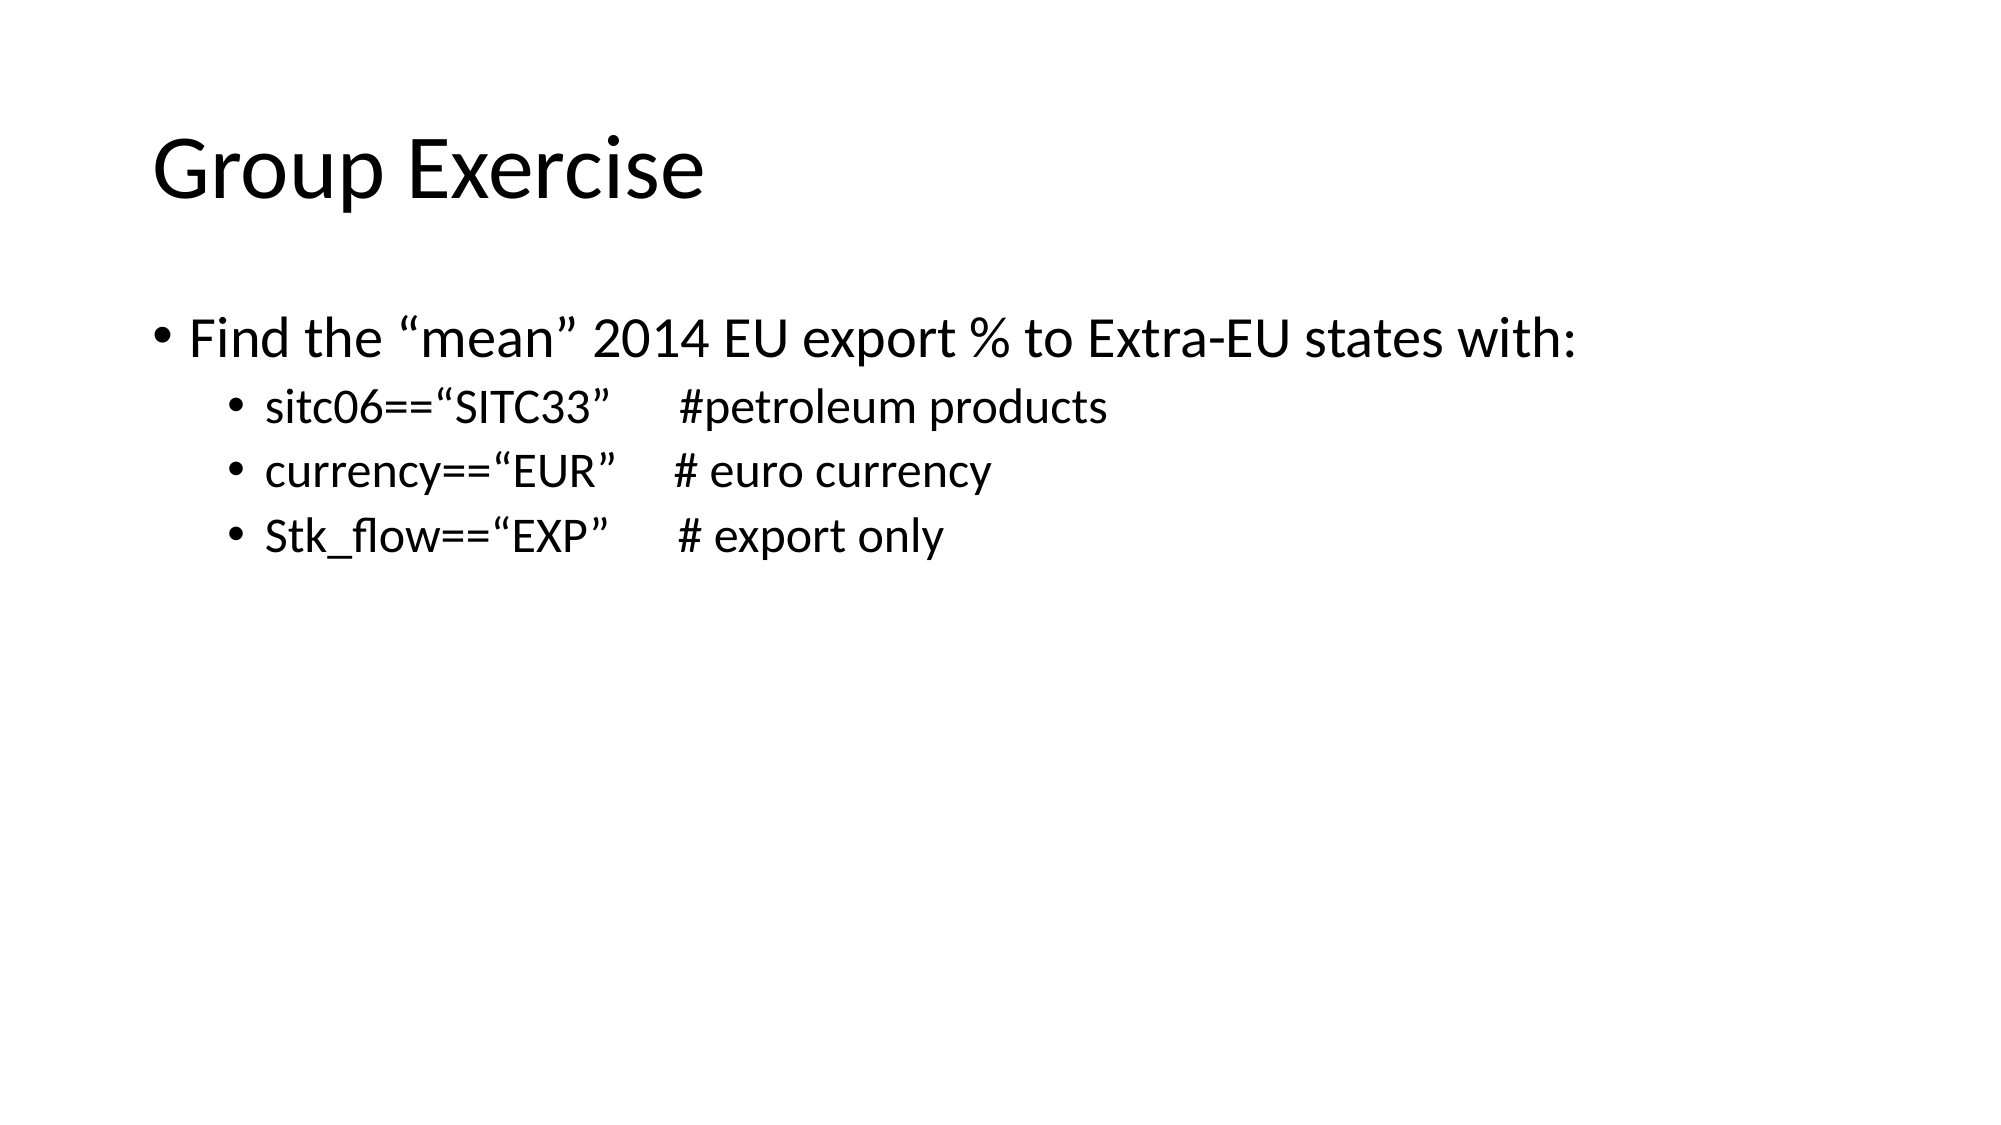

# Group Exercise
Find the “mean” 2014 EU export % to Extra-EU states with:
sitc06==“SITC33”      #petroleum products
currency==“EUR”     # euro currency
Stk_flow==“EXP”      # export only